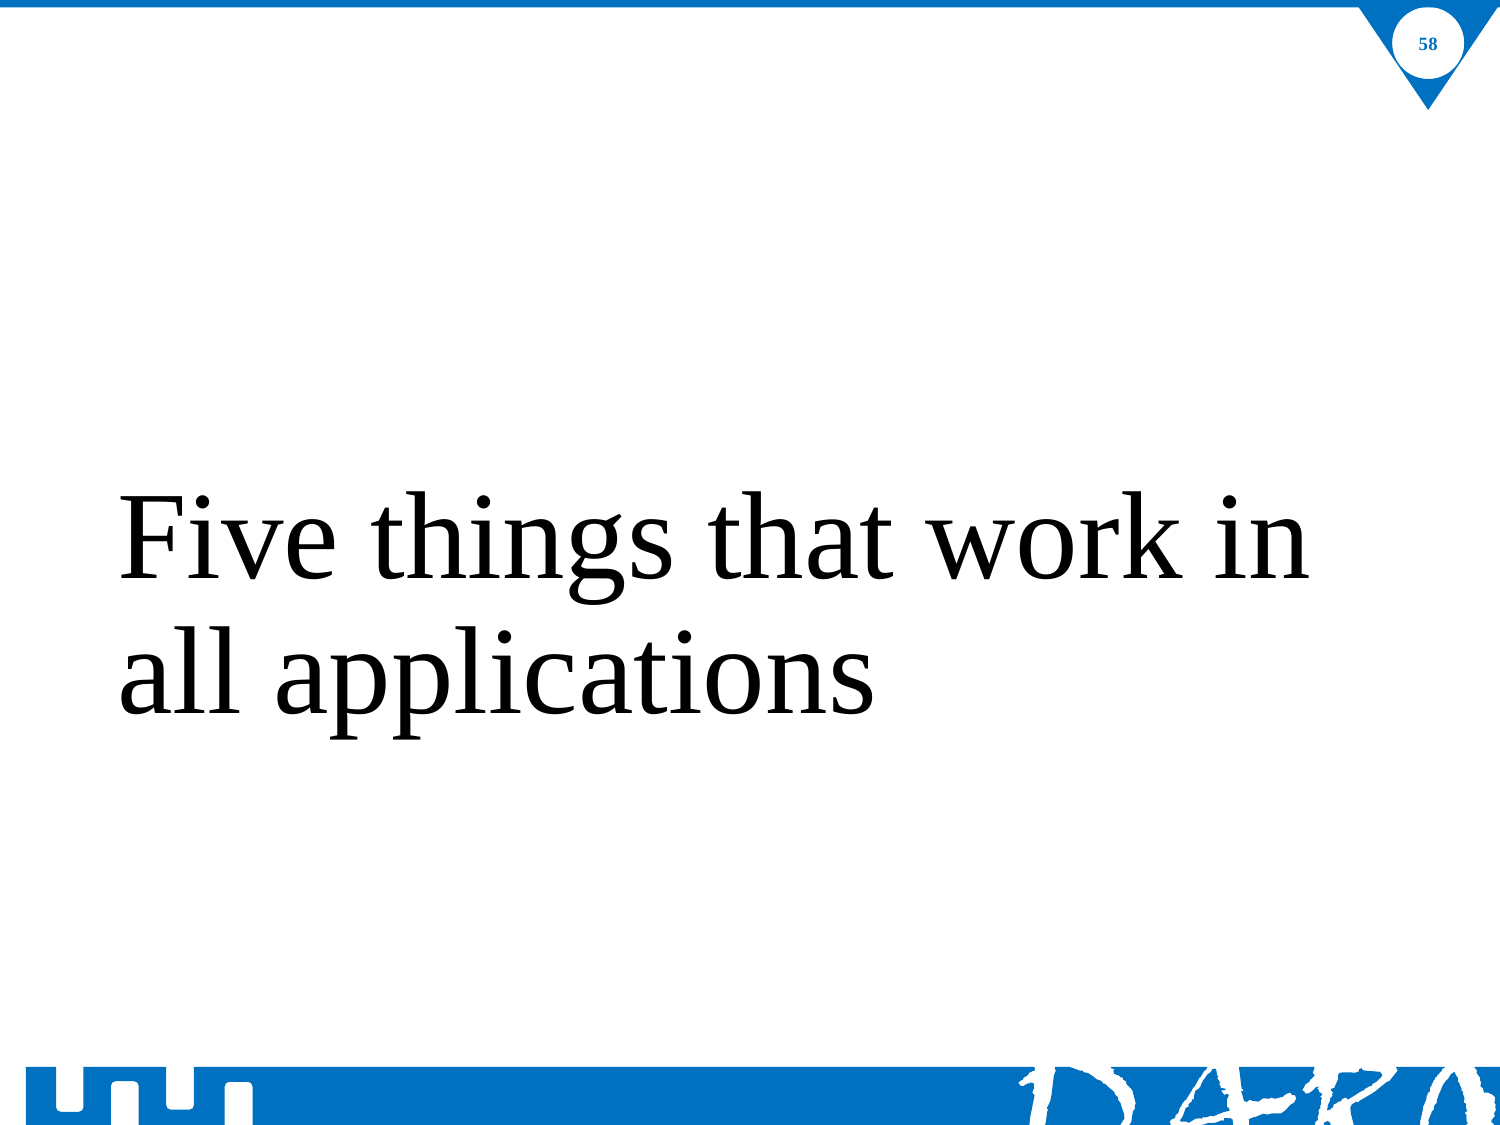

58
# Five things that work in all applications